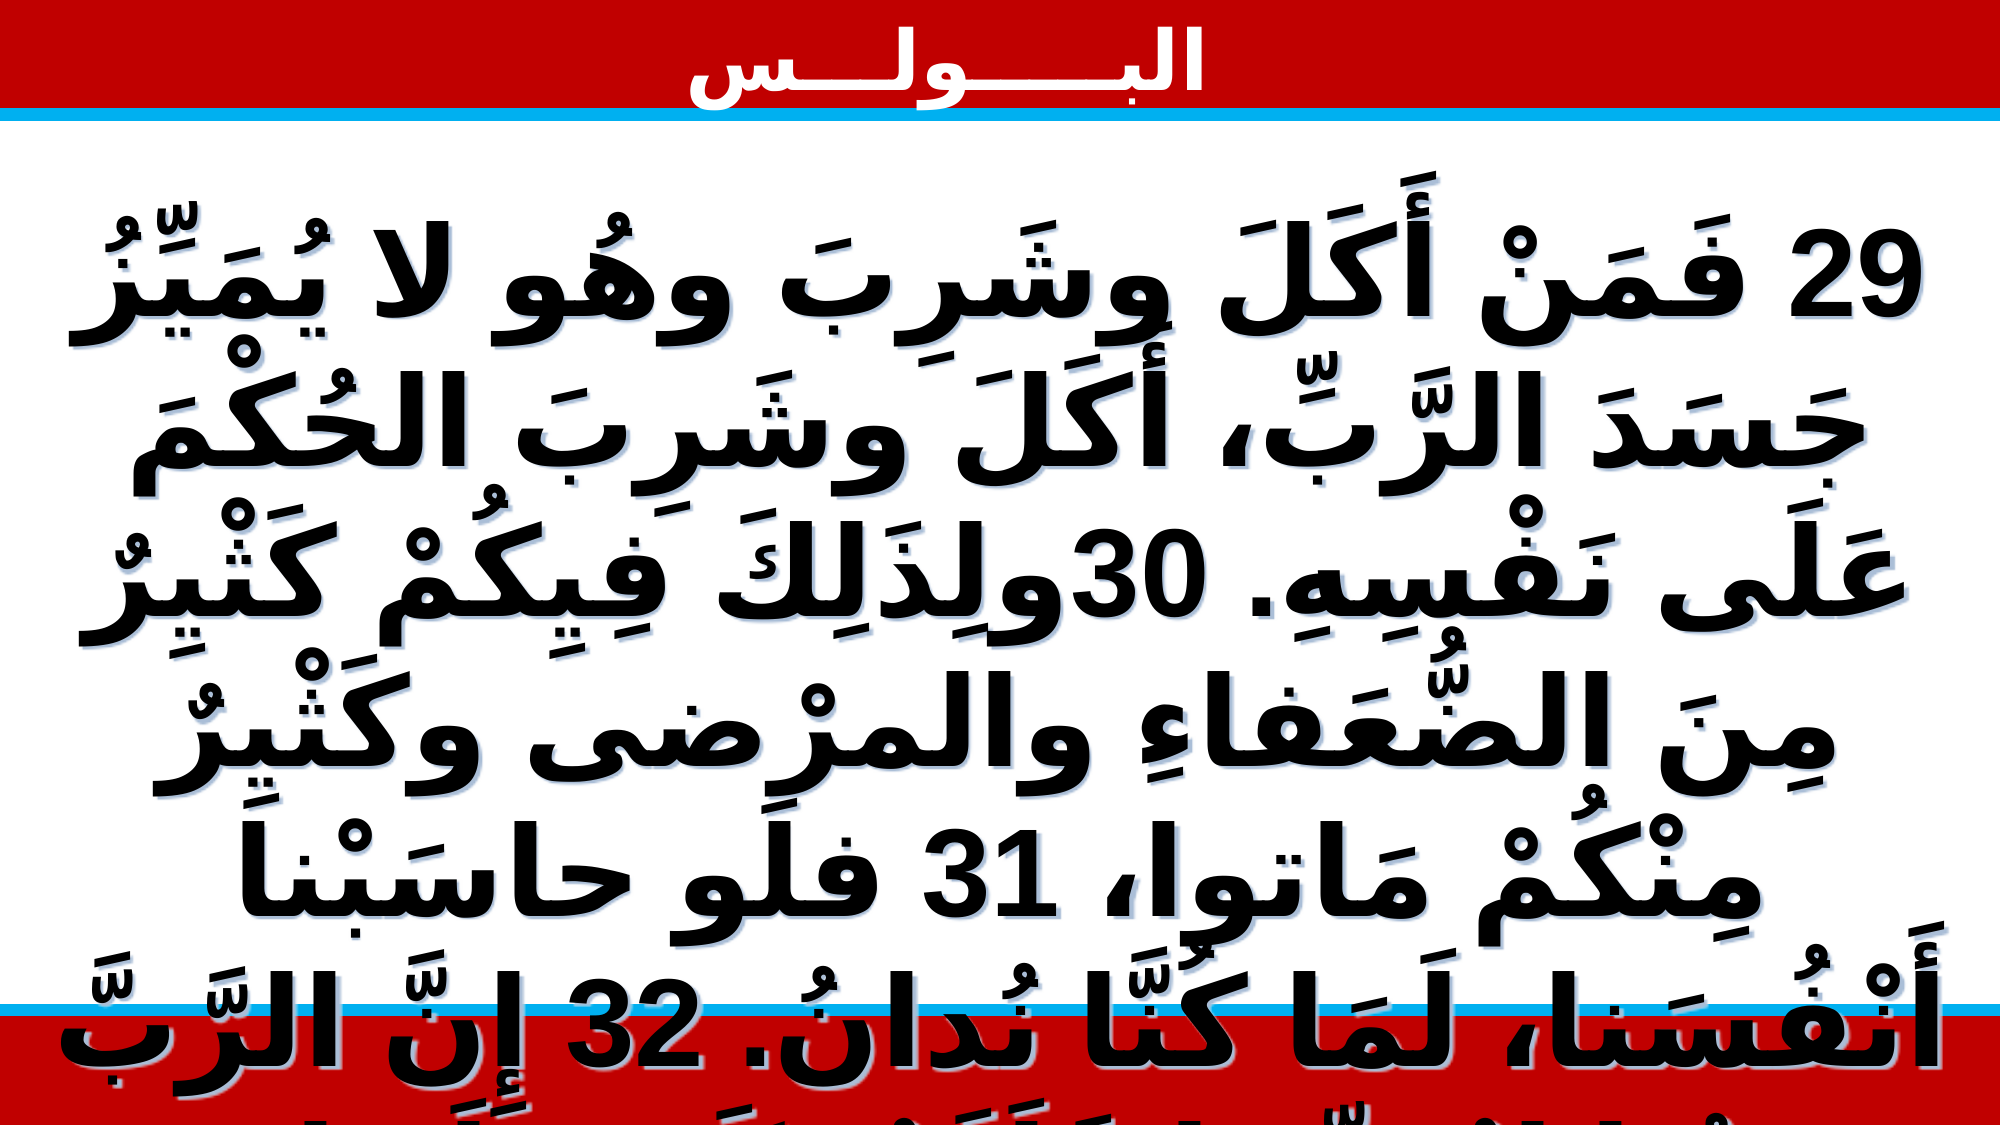

البـــــولـــس

29 فَمَنْ أَكَلَ وشَرِبَ وهُو لا يُمَيِّزُ جَسَدَ الرَّبِّ، أَكَلَ وشَرِبَ الحُكْمَ عَلَى نَفْسِهِ. 30ولِذَلِكَ فِيِكُمْ كَثْيِرٌ مِنَ الضُّعَفاءِ والمرْضى وكَثْيِرٌ مِنْكُمْ مَاتوا، 31 فلَو حاسَبْنا أَنْفُسَنا، لَمَا كُنَّا نُدانُ. 32 إِنَّ الرَّبَّ يَدينُنَا لِيُؤدِّبَنَا فَلَاَ يُحكَمَ عَلَينا مَعَ العَالَم.
#